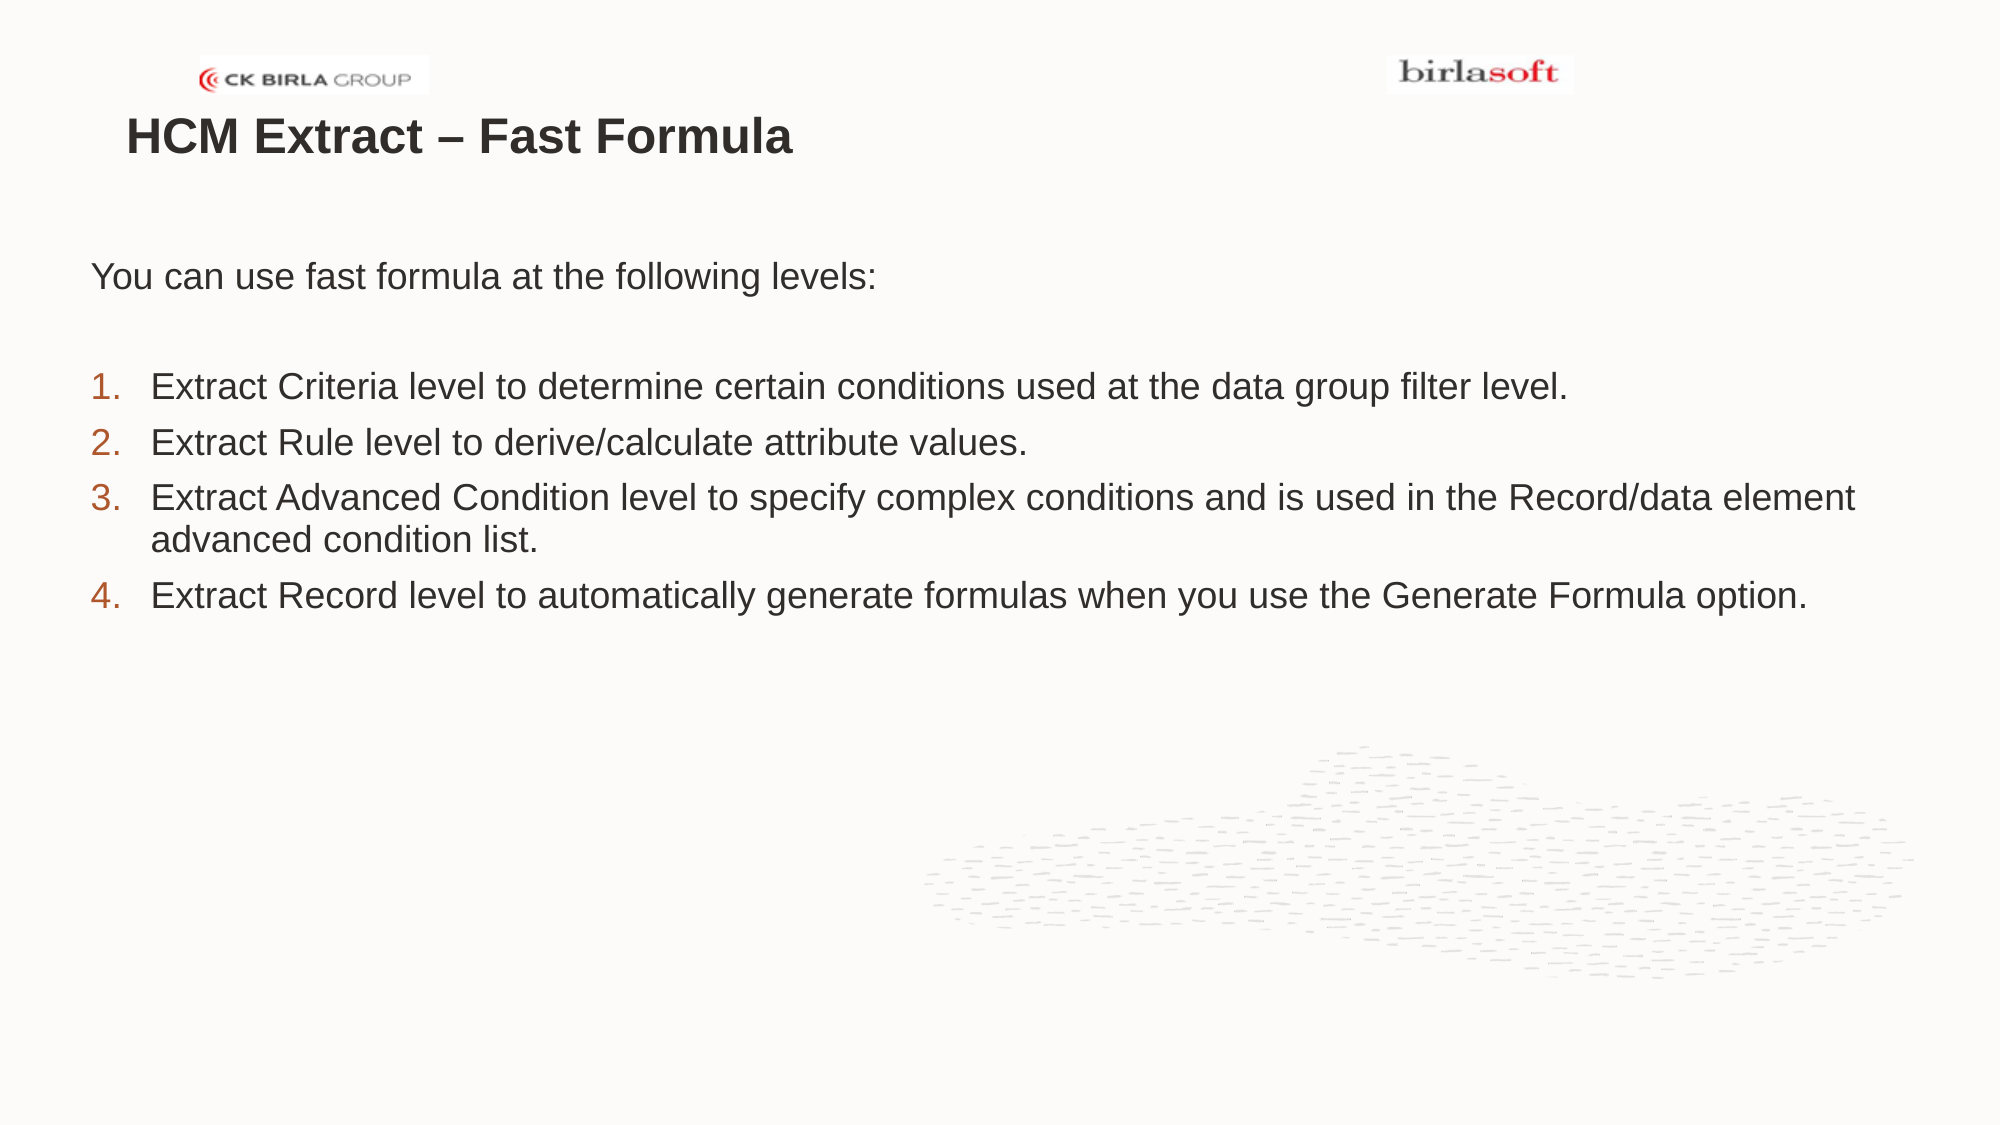

# HCM Extract – Fast Formula

You can use fast formula at the following levels:

Extract Criteria level to determine certain conditions used at the data group filter level.
Extract Rule level to derive/calculate attribute values.
Extract Advanced Condition level to specify complex conditions and is used in the Record/data element advanced condition list.
Extract Record level to automatically generate formulas when you use the Generate Formula option.